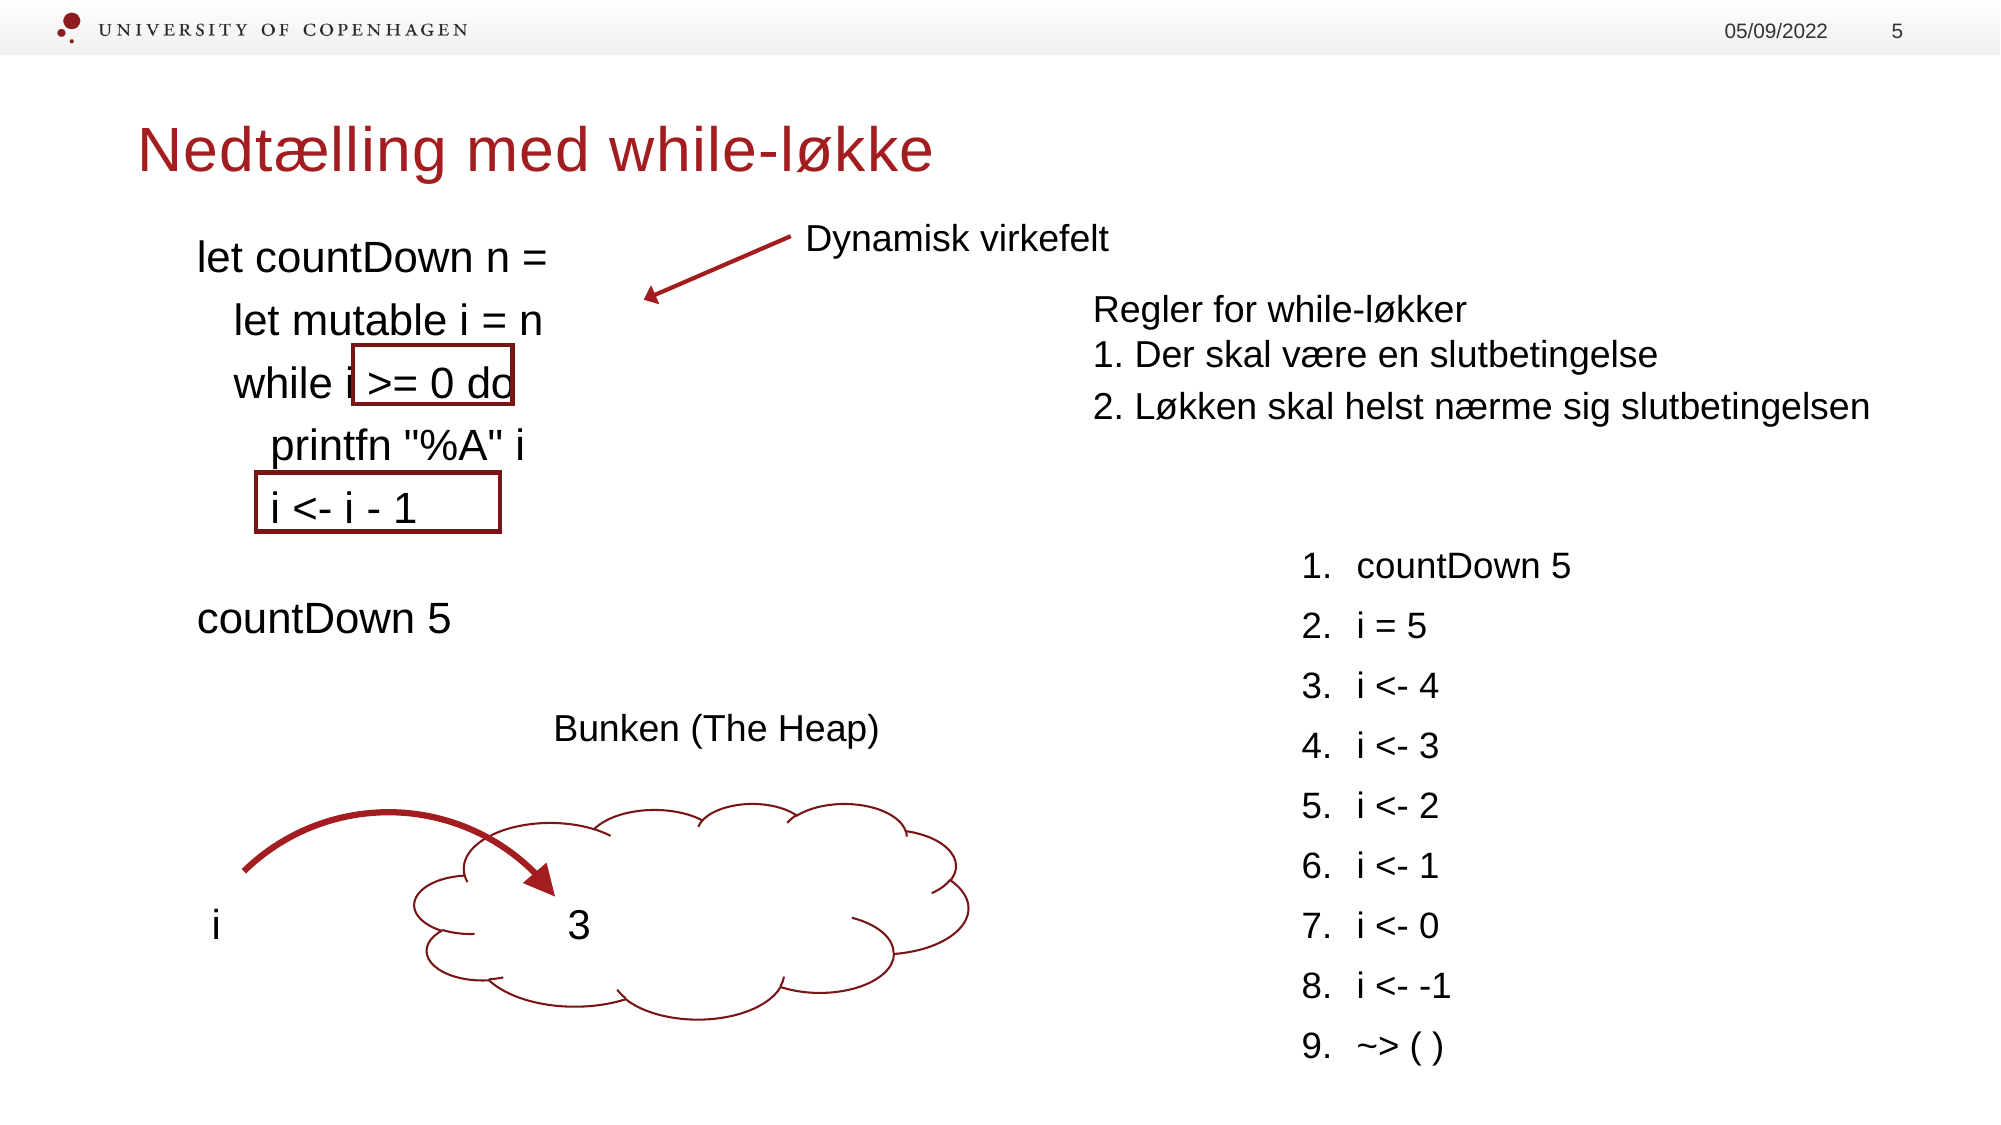

05/09/2022
5
Nedtælling med while-løkke
Dynamisk virkefelt
let countDown n =
   let mutable i = n
   while i >= 0 do
      printfn "%A" i
      i <- i - 1
countDown 5
Regler for while-løkker
1. Der skal være en slutbetingelse

2. Løkken skal helst nærme sig slutbetingelsen

countDown 5
i = 5
i <- 4
i <- 3
i <- 2
i <- 1
i <- 0
i <- -1
~> ( )
Bunken (The Heap)

i
3